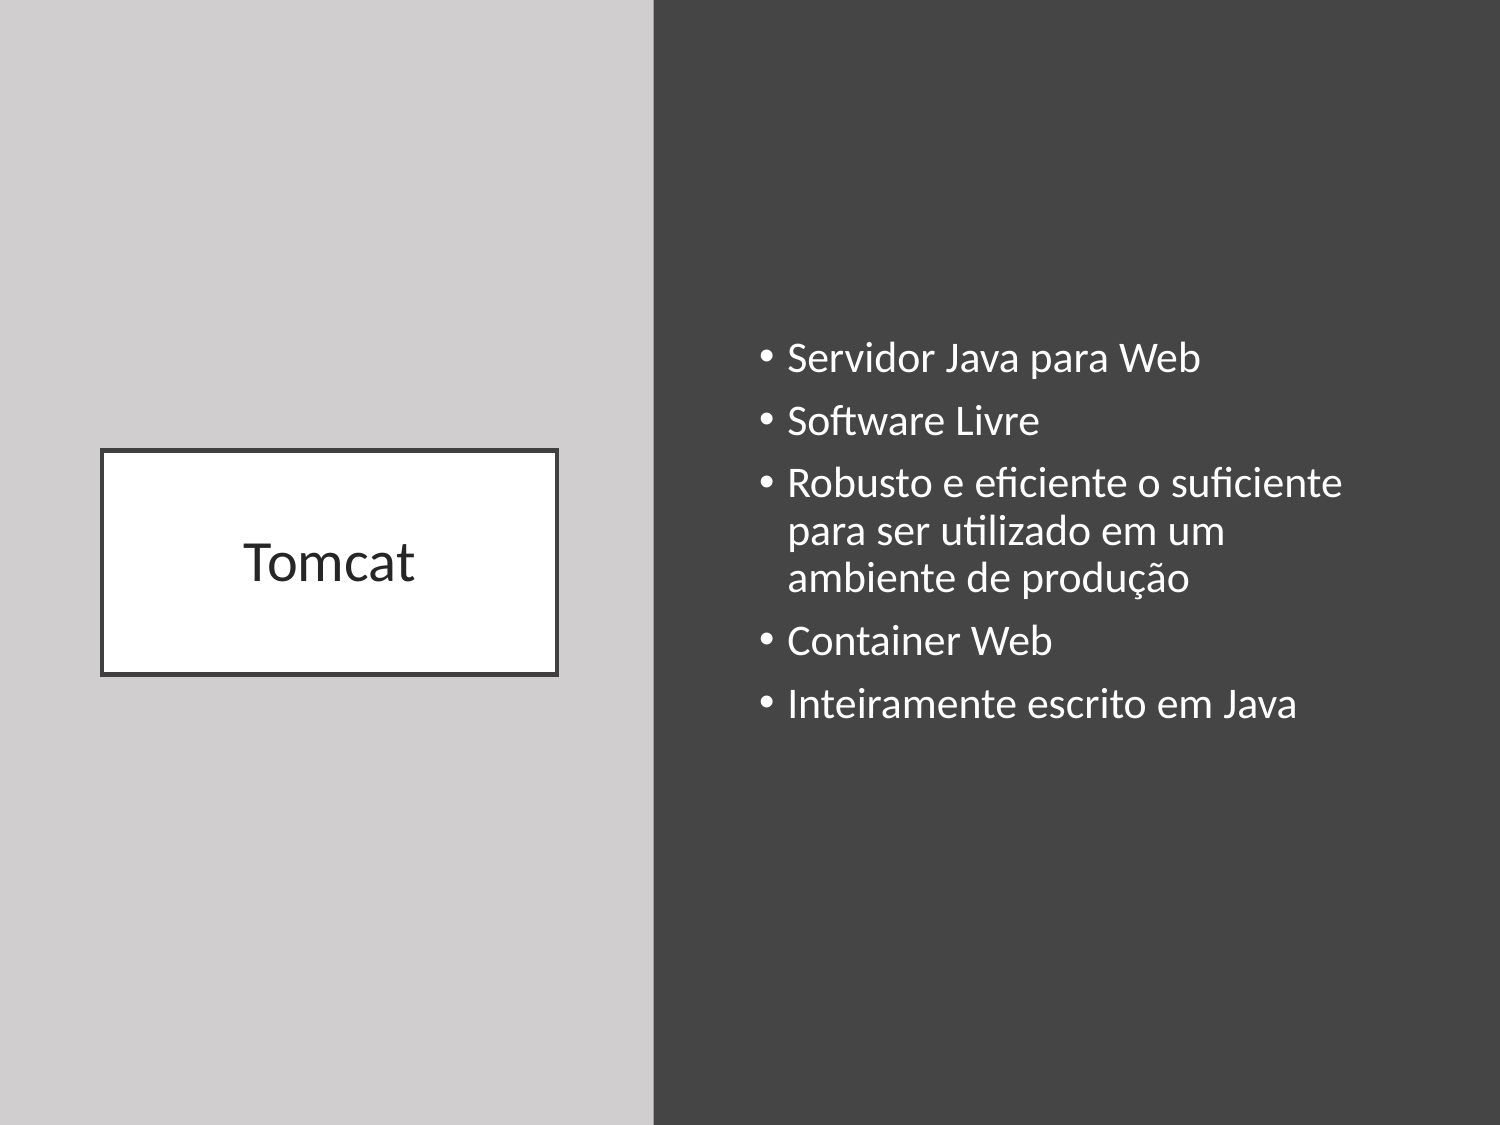

Servidor Java para Web
Software Livre
Robusto e eficiente o suficiente para ser utilizado em um ambiente de produção
Container Web
Inteiramente escrito em Java

# Tomcat